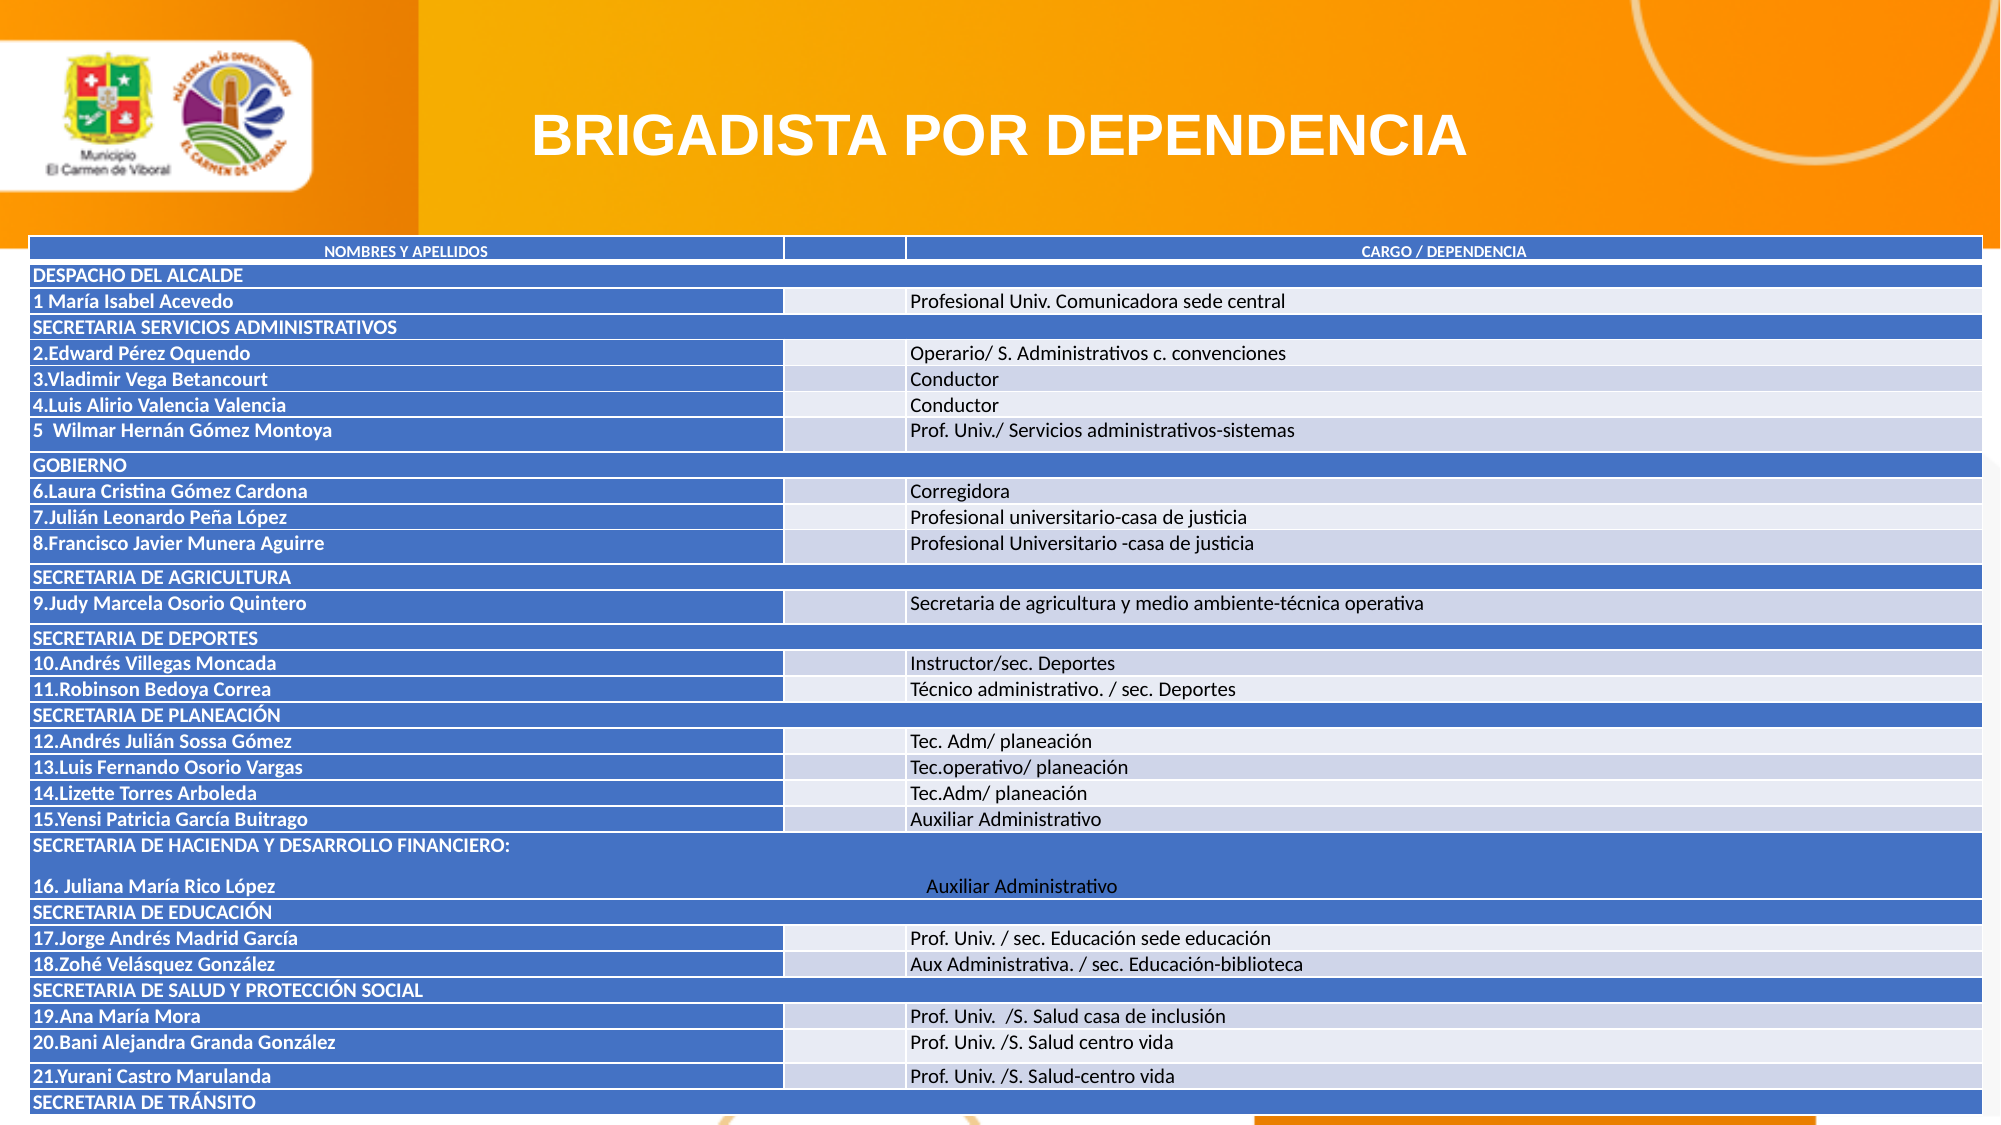

# BRIGADISTA POR DEPENDENCIA
| NOMBRES Y APELLIDOS |  | CARGO / DEPENDENCIA |
| --- | --- | --- |
| DESPACHO DEL ALCALDE |  |  |
| 1 María Isabel Acevedo |  | Profesional Univ. Comunicadora sede central |
| SECRETARIA SERVICIOS ADMINISTRATIVOS |  |  |
| 2.Edward Pérez Oquendo |  | Operario/ S. Administrativos c. convenciones |
| 3.Vladimir Vega Betancourt |  | Conductor |
| 4.Luis Alirio Valencia Valencia |  | Conductor |
| 5 Wilmar Hernán Gómez Montoya |  | Prof. Univ./ Servicios administrativos-sistemas |
| GOBIERNO |  |  |
| 6.Laura Cristina Gómez Cardona |  | Corregidora |
| 7.Julián Leonardo Peña López |  | Profesional universitario-casa de justicia |
| 8.Francisco Javier Munera Aguirre |  | Profesional Universitario -casa de justicia |
| SECRETARIA DE AGRICULTURA |  |  |
| 9.Judy Marcela Osorio Quintero |  | Secretaria de agricultura y medio ambiente-técnica operativa |
| SECRETARIA DE DEPORTES |  |  |
| 10.Andrés Villegas Moncada |  | Instructor/sec. Deportes |
| 11.Robinson Bedoya Correa |  | Técnico administrativo. / sec. Deportes |
| SECRETARIA DE PLANEACIÓN |  |  |
| 12.Andrés Julián Sossa Gómez |  | Tec. Adm/ planeación |
| 13.Luis Fernando Osorio Vargas |  | Tec.operativo/ planeación |
| 14.Lizette Torres Arboleda |  | Tec.Adm/ planeación |
| 15.Yensi Patricia García Buitrago |  | Auxiliar Administrativo |
| SECRETARIA DE HACIENDA Y DESARROLLO FINANCIERO: 16. Juliana María Rico López Auxiliar Administrativo |  |  |
| SECRETARIA DE EDUCACIÓN |  |  |
| 17.Jorge Andrés Madrid García |  | Prof. Univ. / sec. Educación sede educación |
| 18.Zohé Velásquez González |  | Aux Administrativa. / sec. Educación-biblioteca |
| SECRETARIA DE SALUD Y PROTECCIÓN SOCIAL |  |  |
| 19.Ana María Mora |  | Prof. Univ. /S. Salud casa de inclusión |
| 20.Bani Alejandra Granda González |  | Prof. Univ. /S. Salud centro vida |
| 21.Yurani Castro Marulanda |  | Prof. Univ. /S. Salud-centro vida |
| SECRETARIA DE TRÁNSITO |  |  |